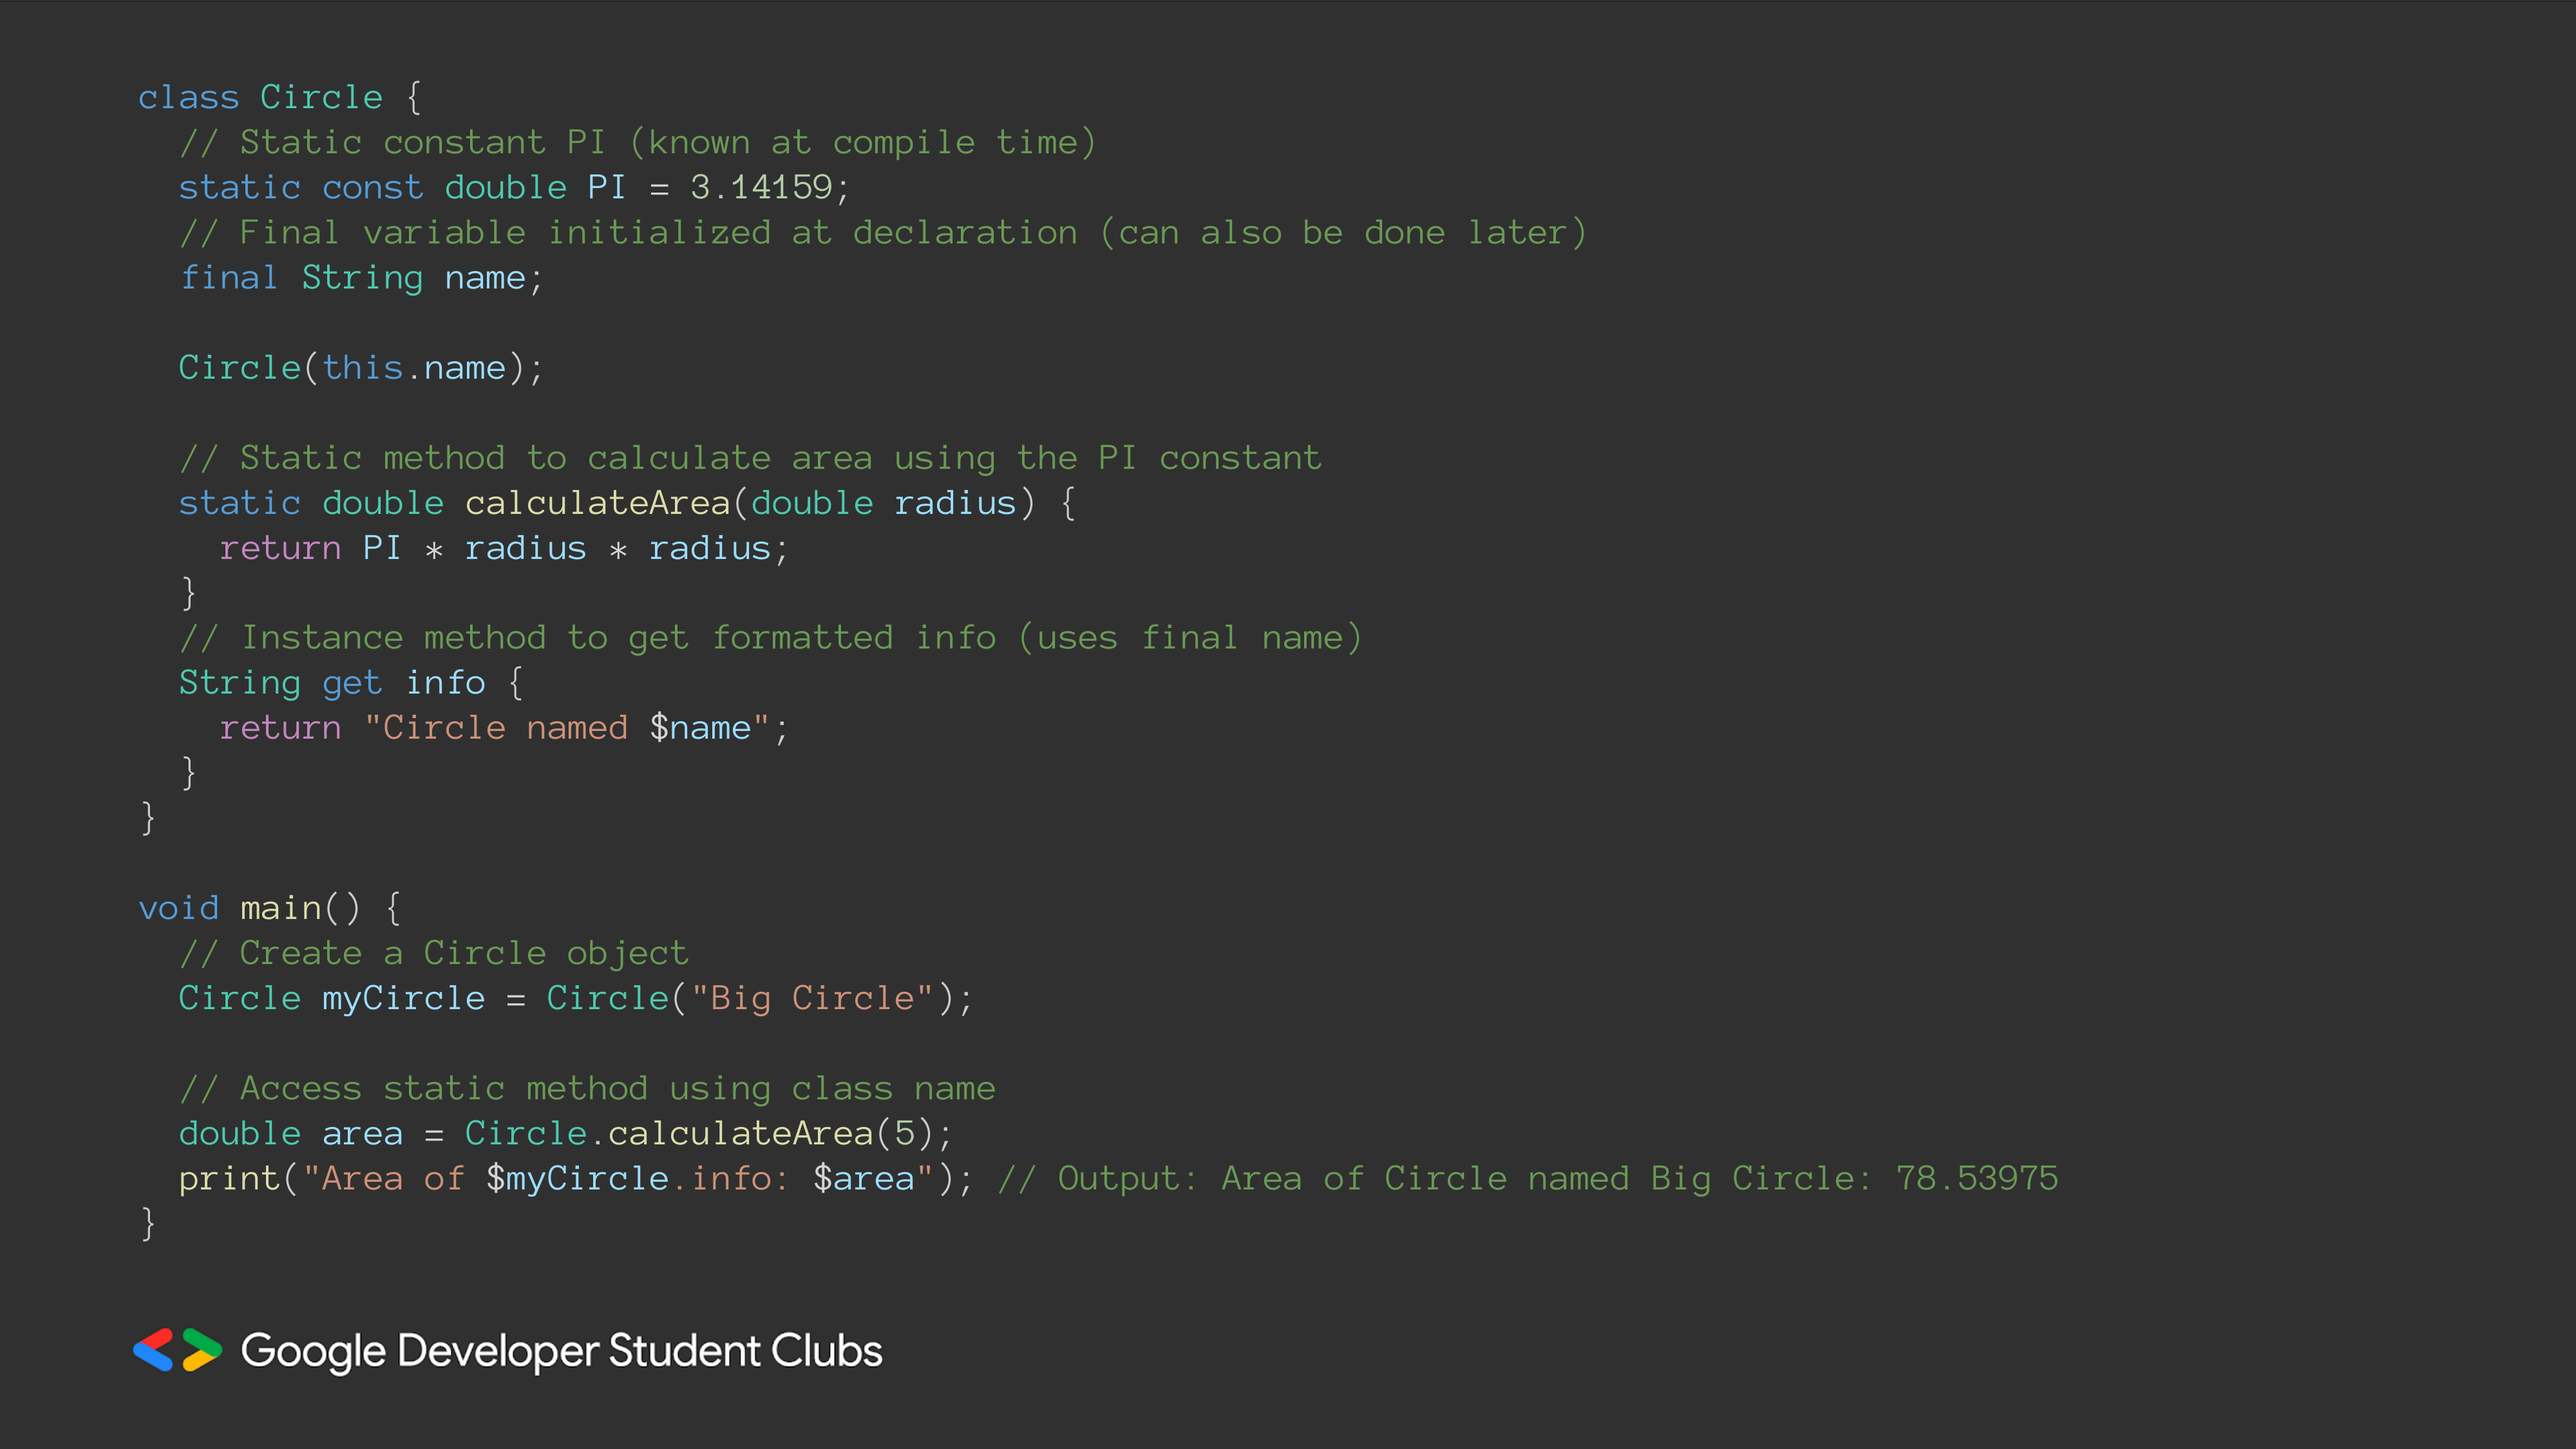

class Circle {
  // Static constant PI (known at compile time)
  static const double PI = 3.14159;
  // Final variable initialized at declaration (can also be done later)
  final String name;
  Circle(this.name);
  // Static method to calculate area using the PI constant
  static double calculateArea(double radius) {
    return PI * radius * radius;
  }
  // Instance method to get formatted info (uses final name)
  String get info {
    return "Circle named $name";
  }
}
void main() {
  // Create a Circle object
  Circle myCircle = Circle("Big Circle");
  // Access static method using class name
  double area = Circle.calculateArea(5);
  print("Area of $myCircle.info: $area"); // Output: Area of Circle named Big Circle: 78.53975
}